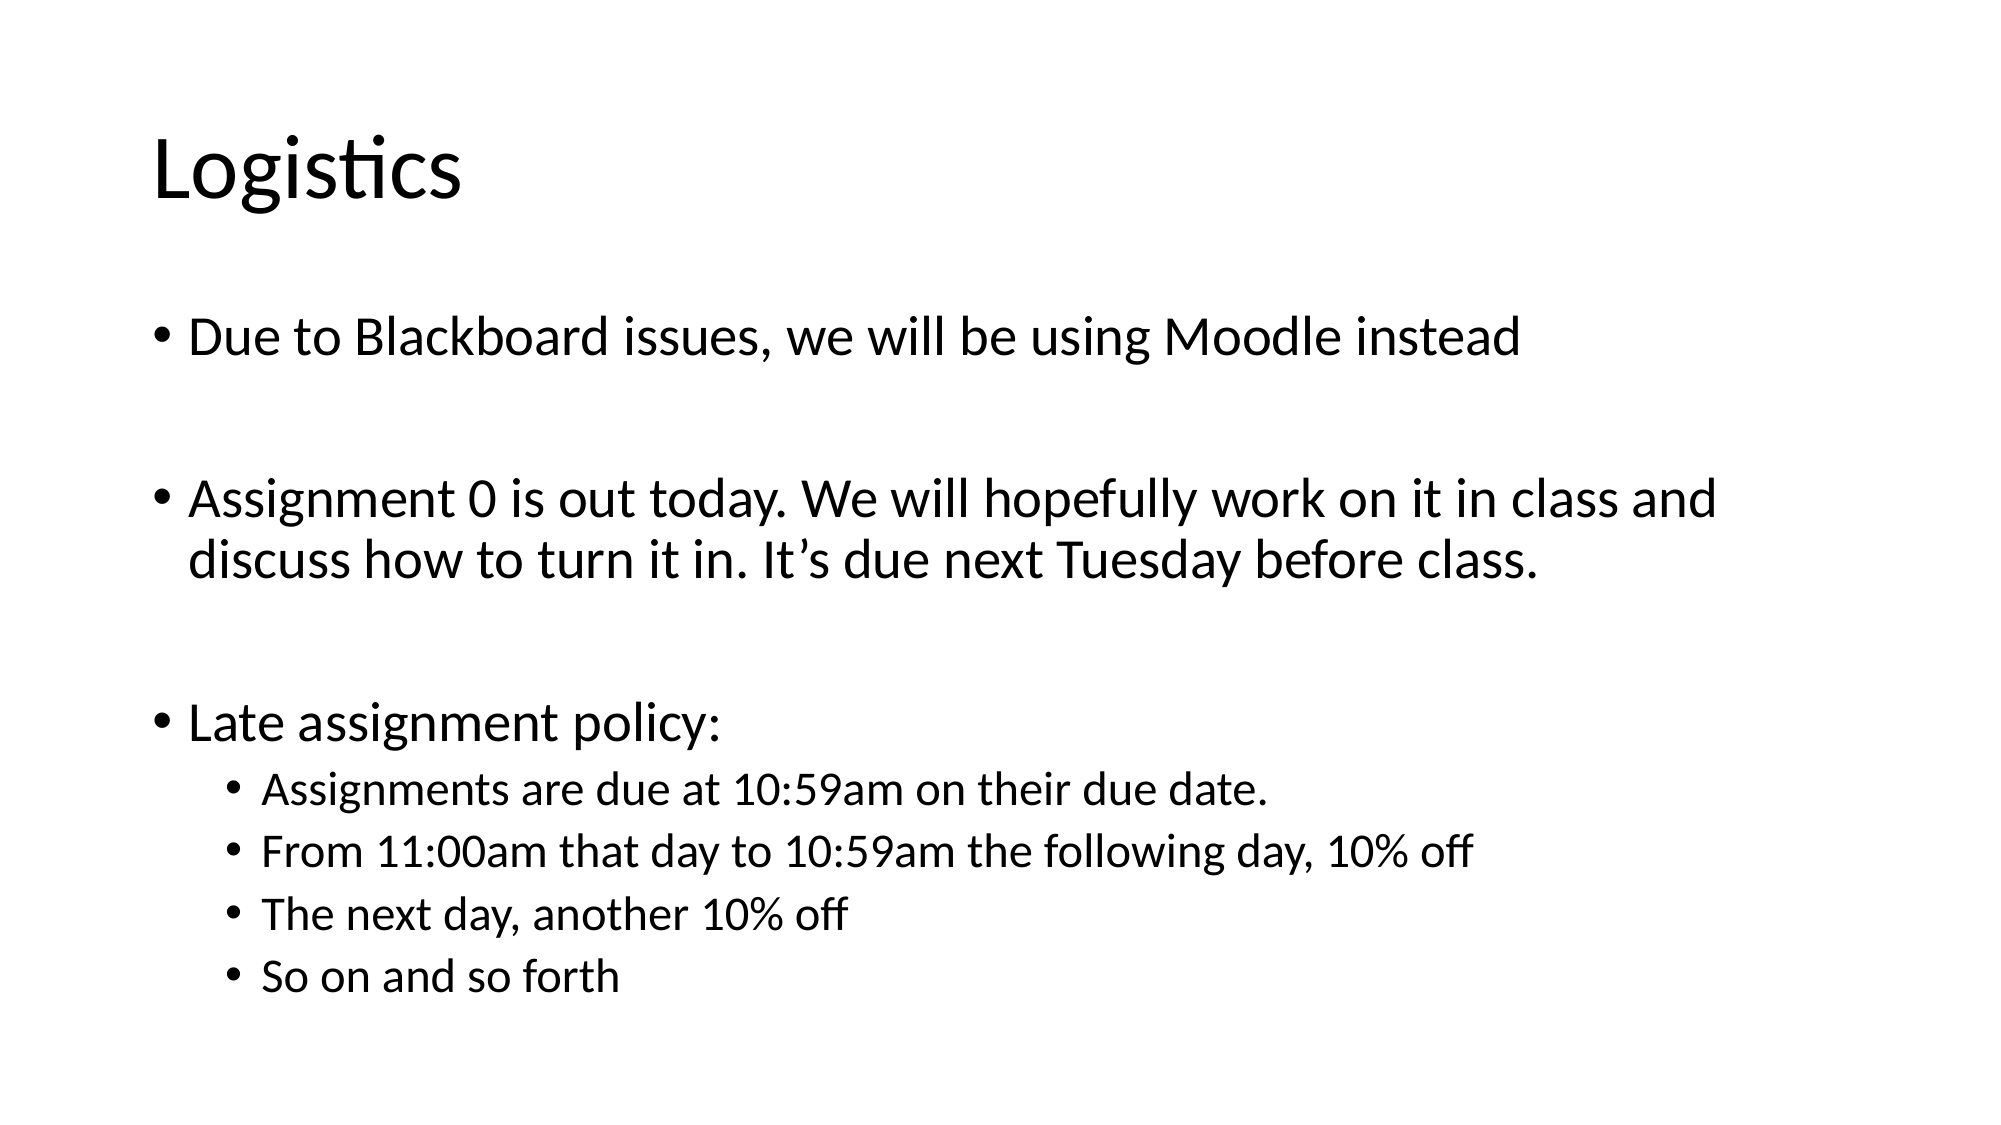

# Logistics
Due to Blackboard issues, we will be using Moodle instead

Assignment 0 is out today. We will hopefully work on it in class and discuss how to turn it in. It’s due next Tuesday before class.

Late assignment policy:
Assignments are due at 10:59am on their due date.
From 11:00am that day to 10:59am the following day, 10% off
The next day, another 10% off
So on and so forth